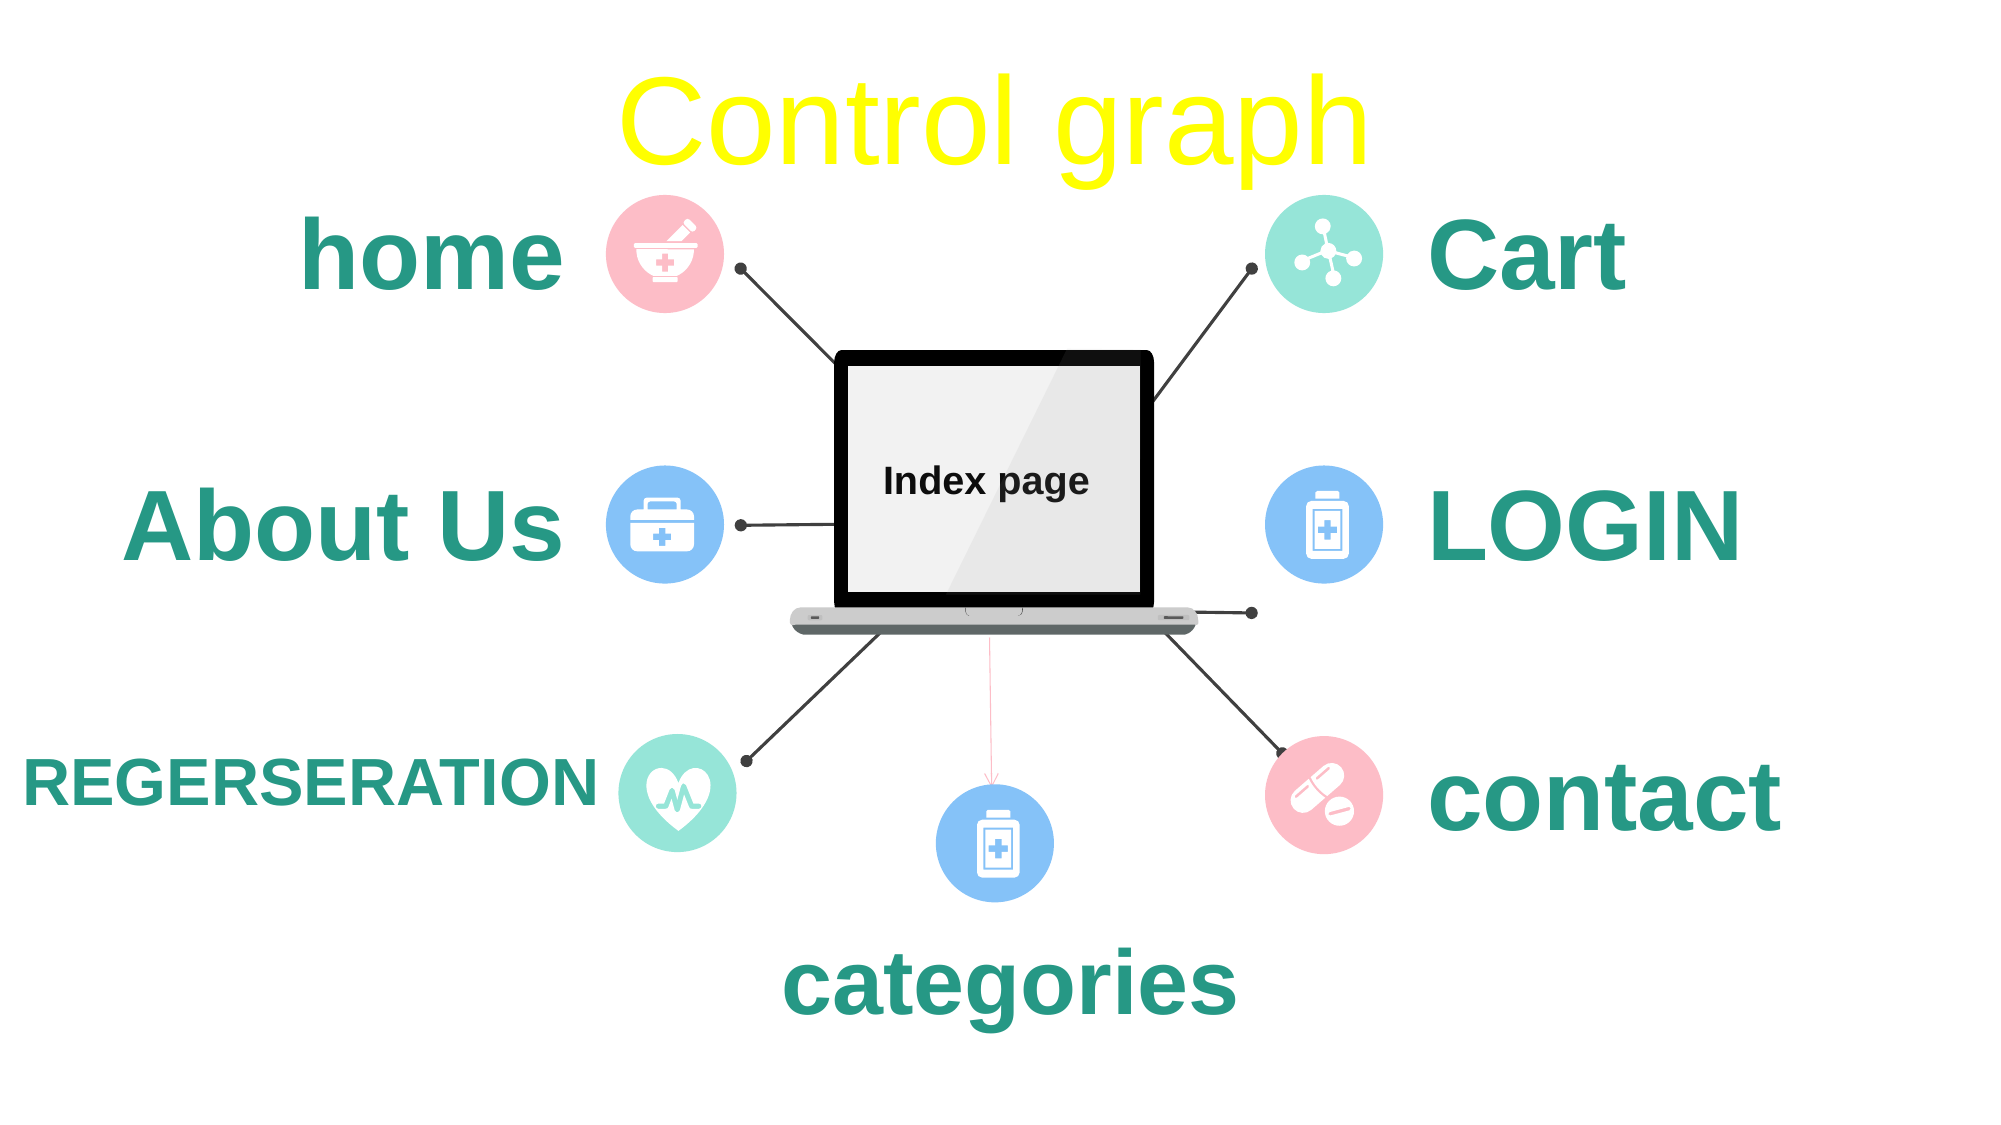

Control graph
home
Cart

  Index page

About Us
LOGIN

contact
REGERSERATION

categories